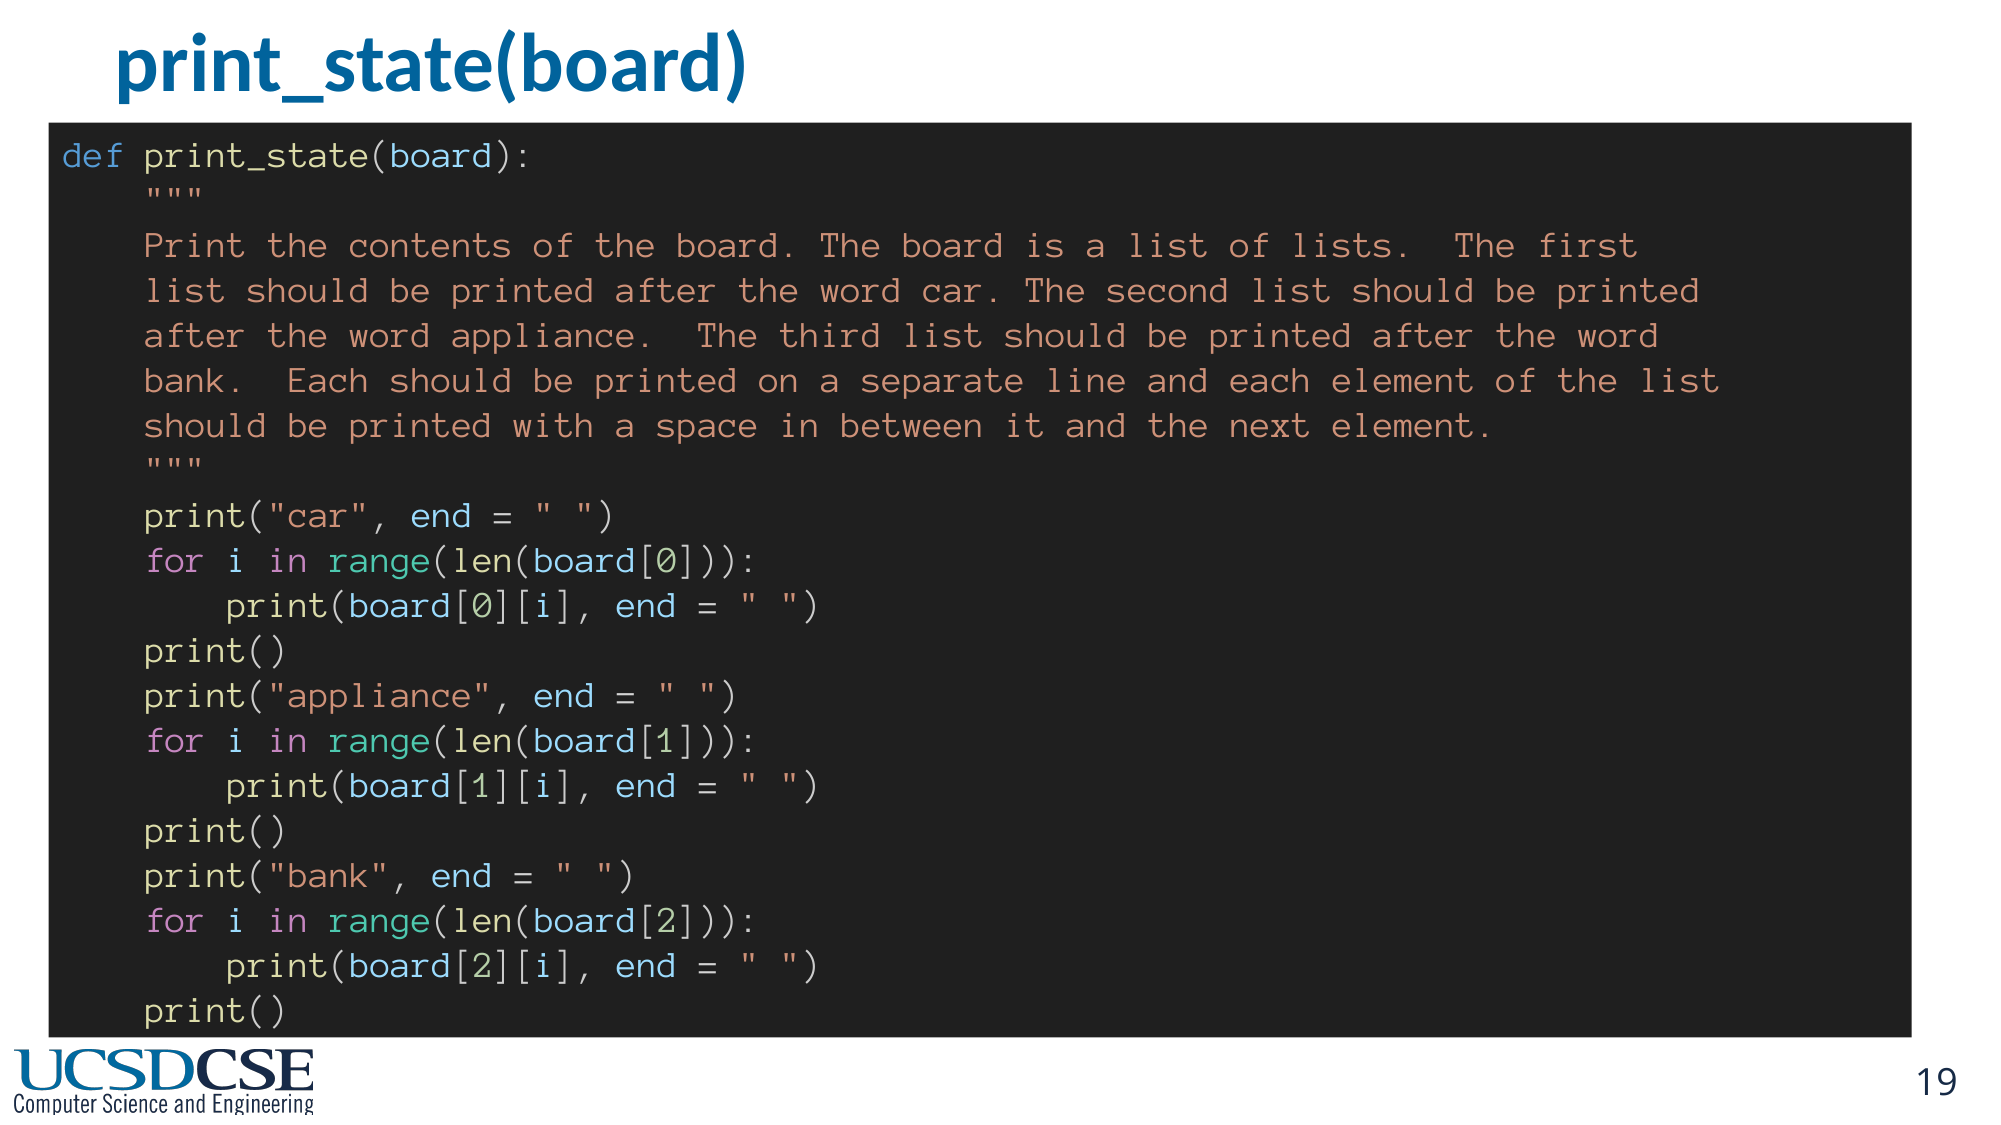

# print_state(board)
def print_state(board):
    """
    Print the contents of the board. The board is a list of lists.  The first
    list should be printed after the word car. The second list should be printed
    after the word appliance.  The third list should be printed after the word
    bank.  Each should be printed on a separate line and each element of the list
    should be printed with a space in between it and the next element.
    """
    print("car", end = " ")
    for i in range(len(board[0])):
        print(board[0][i], end = " ")
    print()
    print("appliance", end = " ")
    for i in range(len(board[1])):
        print(board[1][i], end = " ")
    print()
    print("bank", end = " ")
    for i in range(len(board[2])):
        print(board[2][i], end = " ")
    print()